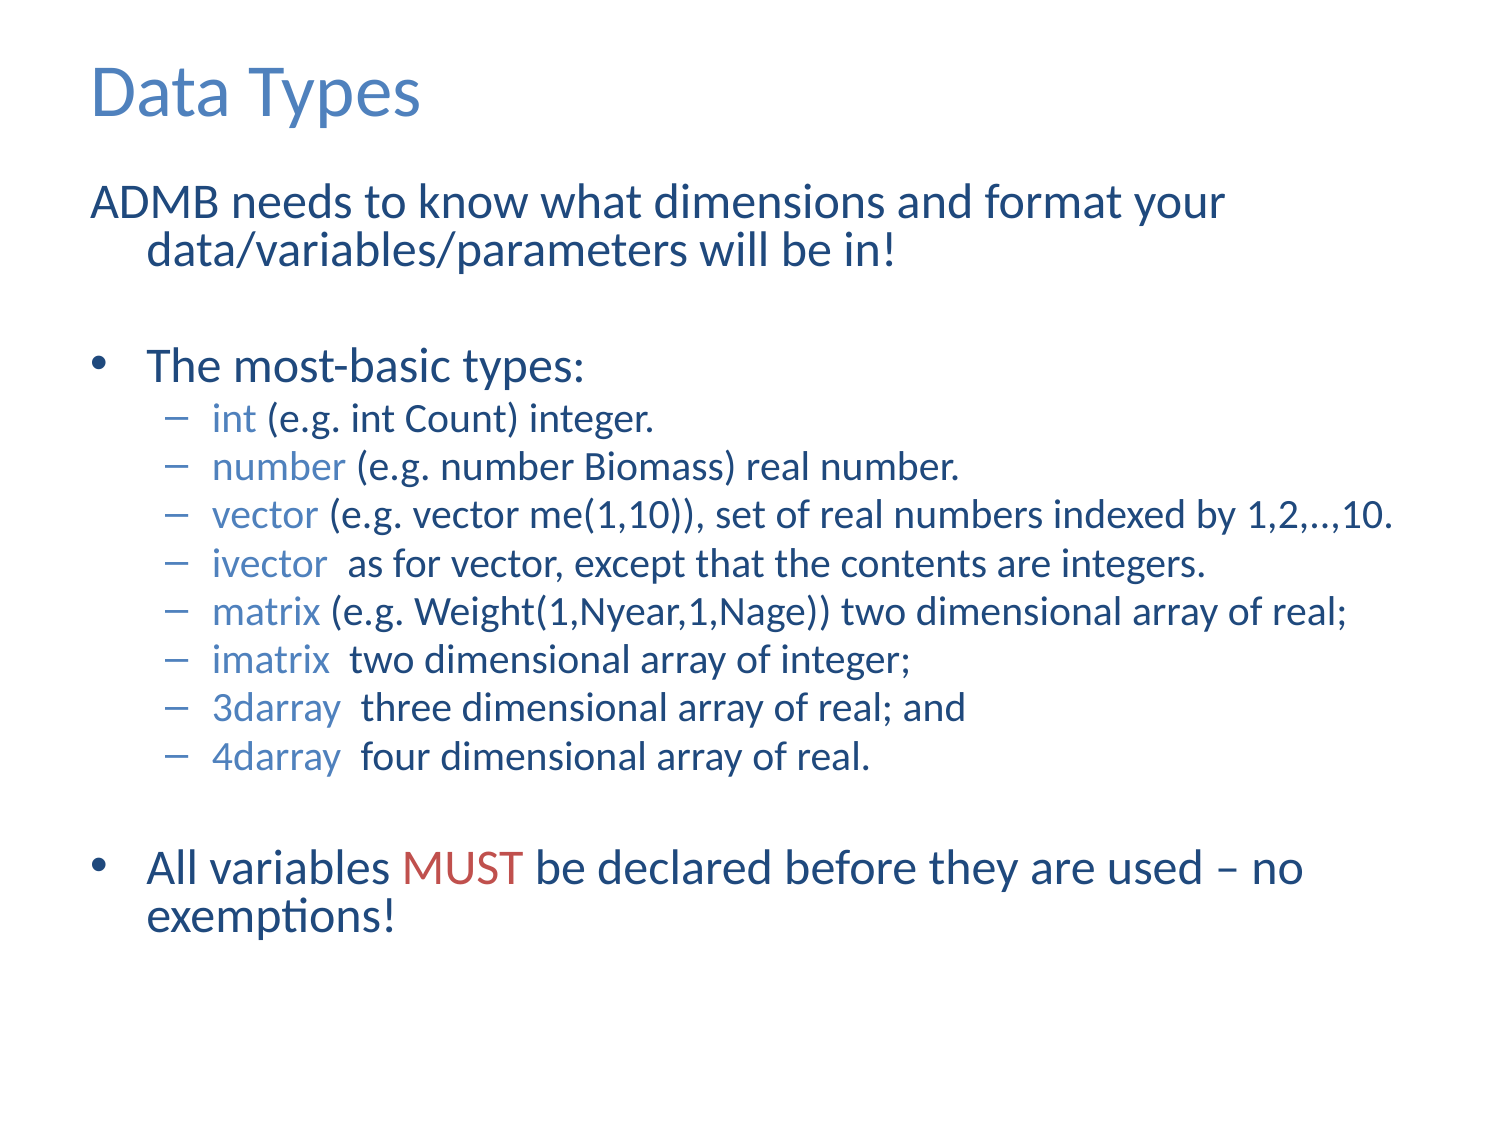

# Data Types
ADMB needs to know what dimensions and format your data/variables/parameters will be in!

The most-basic types:
int (e.g. int Count) integer.
number (e.g. number Biomass) real number.
vector (e.g. vector me(1,10)), set of real numbers indexed by 1,2,..,10.
ivector  as for vector, except that the contents are integers.
matrix (e.g. Weight(1,Nyear,1,Nage)) two dimensional array of real;
imatrix  two dimensional array of integer;
3darray  three dimensional array of real; and
4darray  four dimensional array of real.

All variables MUST be declared before they are used – no exemptions!